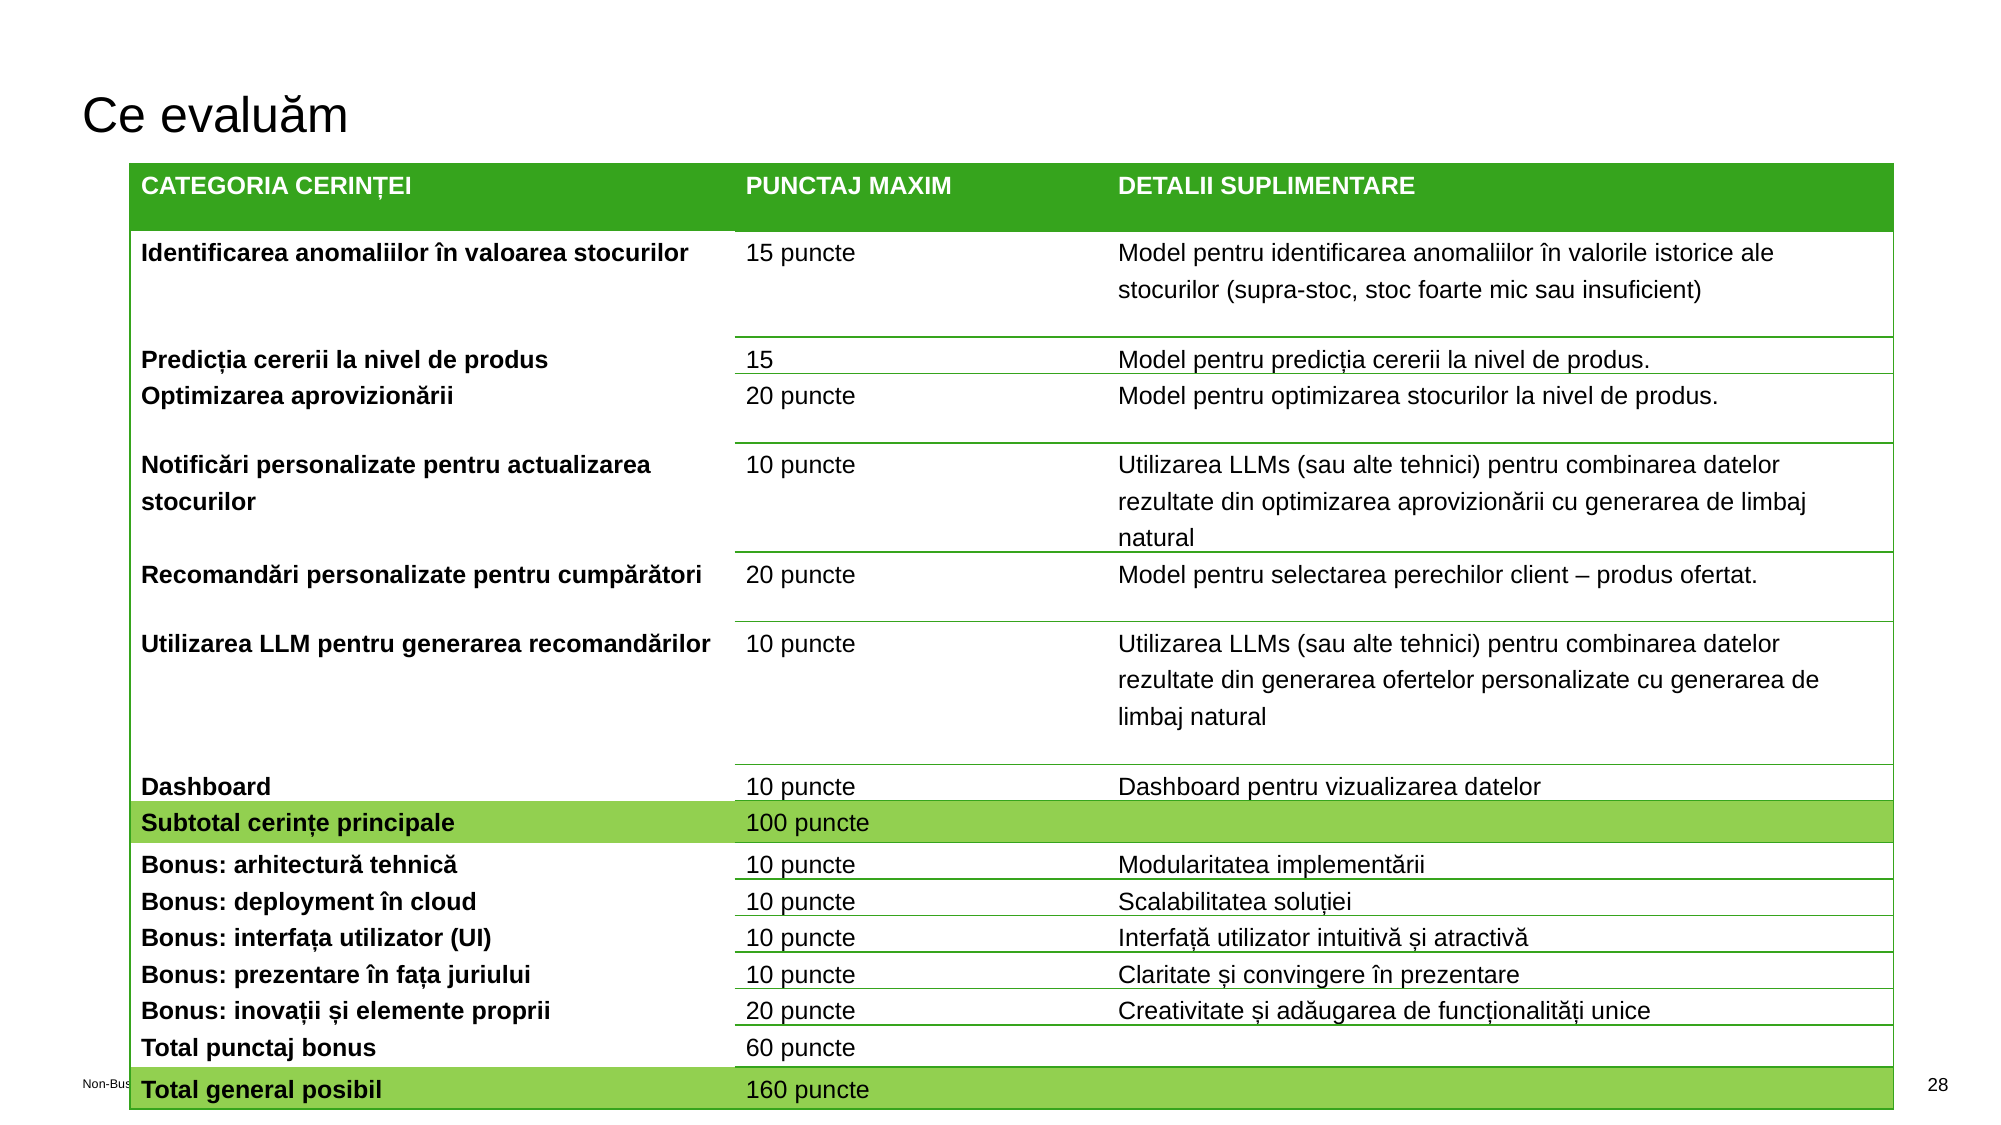

# Ce evaluăm
| CATEGORIA CERINȚEI | PUNCTAJ MAXIM | DETALII SUPLIMENTARE |
| --- | --- | --- |
| Identificarea anomaliilor în valoarea stocurilor | 15 puncte | Model pentru identificarea anomaliilor în valorile istorice ale stocurilor (supra-stoc, stoc foarte mic sau insuficient) |
| Predicția cererii la nivel de produs | 15 | Model pentru predicția cererii la nivel de produs. |
| Optimizarea aprovizionării | 20 puncte | Model pentru optimizarea stocurilor la nivel de produs. |
| Notificări personalizate pentru actualizarea stocurilor | 10 puncte | Utilizarea LLMs (sau alte tehnici) pentru combinarea datelor rezultate din optimizarea aprovizionării cu generarea de limbaj natural |
| Recomandări personalizate pentru cumpărători | 20 puncte | Model pentru selectarea perechilor client – produs ofertat. |
| Utilizarea LLM pentru generarea recomandărilor | 10 puncte | Utilizarea LLMs (sau alte tehnici) pentru combinarea datelor rezultate din generarea ofertelor personalizate cu generarea de limbaj natural |
| Dashboard | 10 puncte | Dashboard pentru vizualizarea datelor |
| Subtotal cerințe principale | 100 puncte |  |
| Bonus: arhitectură tehnică | 10 puncte | Modularitatea implementării |
| Bonus: deployment în cloud | 10 puncte | Scalabilitatea soluției |
| Bonus: interfața utilizator (UI) | 10 puncte | Interfață utilizator intuitivă și atractivă |
| Bonus: prezentare în fața juriului | 10 puncte | Claritate și convingere în prezentare |
| Bonus: inovații și elemente proprii | 20 puncte | Creativitate și adăugarea de funcționalități unice |
| Total punctaj bonus | 60 puncte |  |
| Total general posibil | 160 puncte |  |